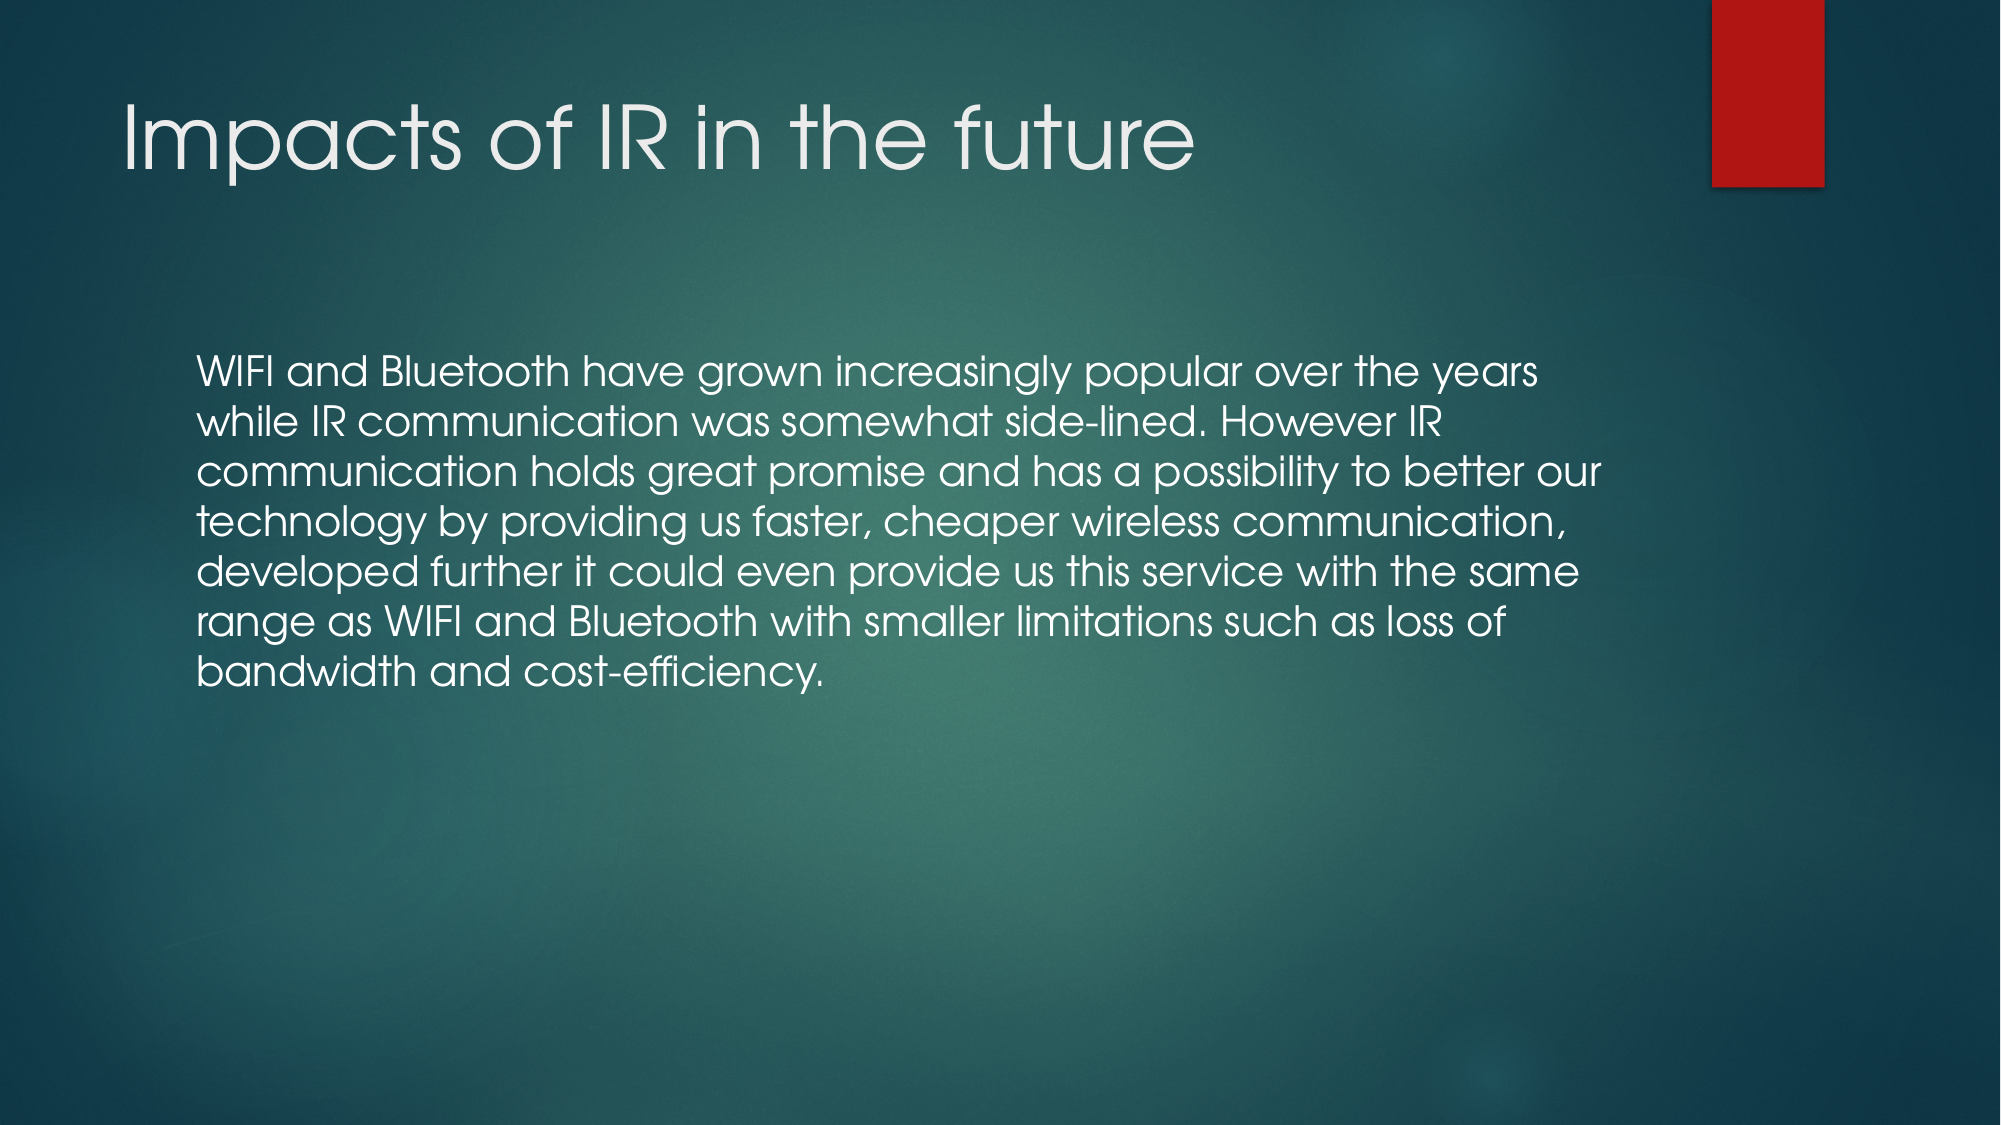

# Impacts of IR in the future
WIFI and Bluetooth have grown increasingly popular over the years while IR communication was somewhat side-lined. However IR communication holds great promise and has a possibility to better our technology by providing us faster, cheaper wireless communication, developed further it could even provide us this service with the same range as WIFI and Bluetooth with smaller limitations such as loss of bandwidth and cost-efficiency.